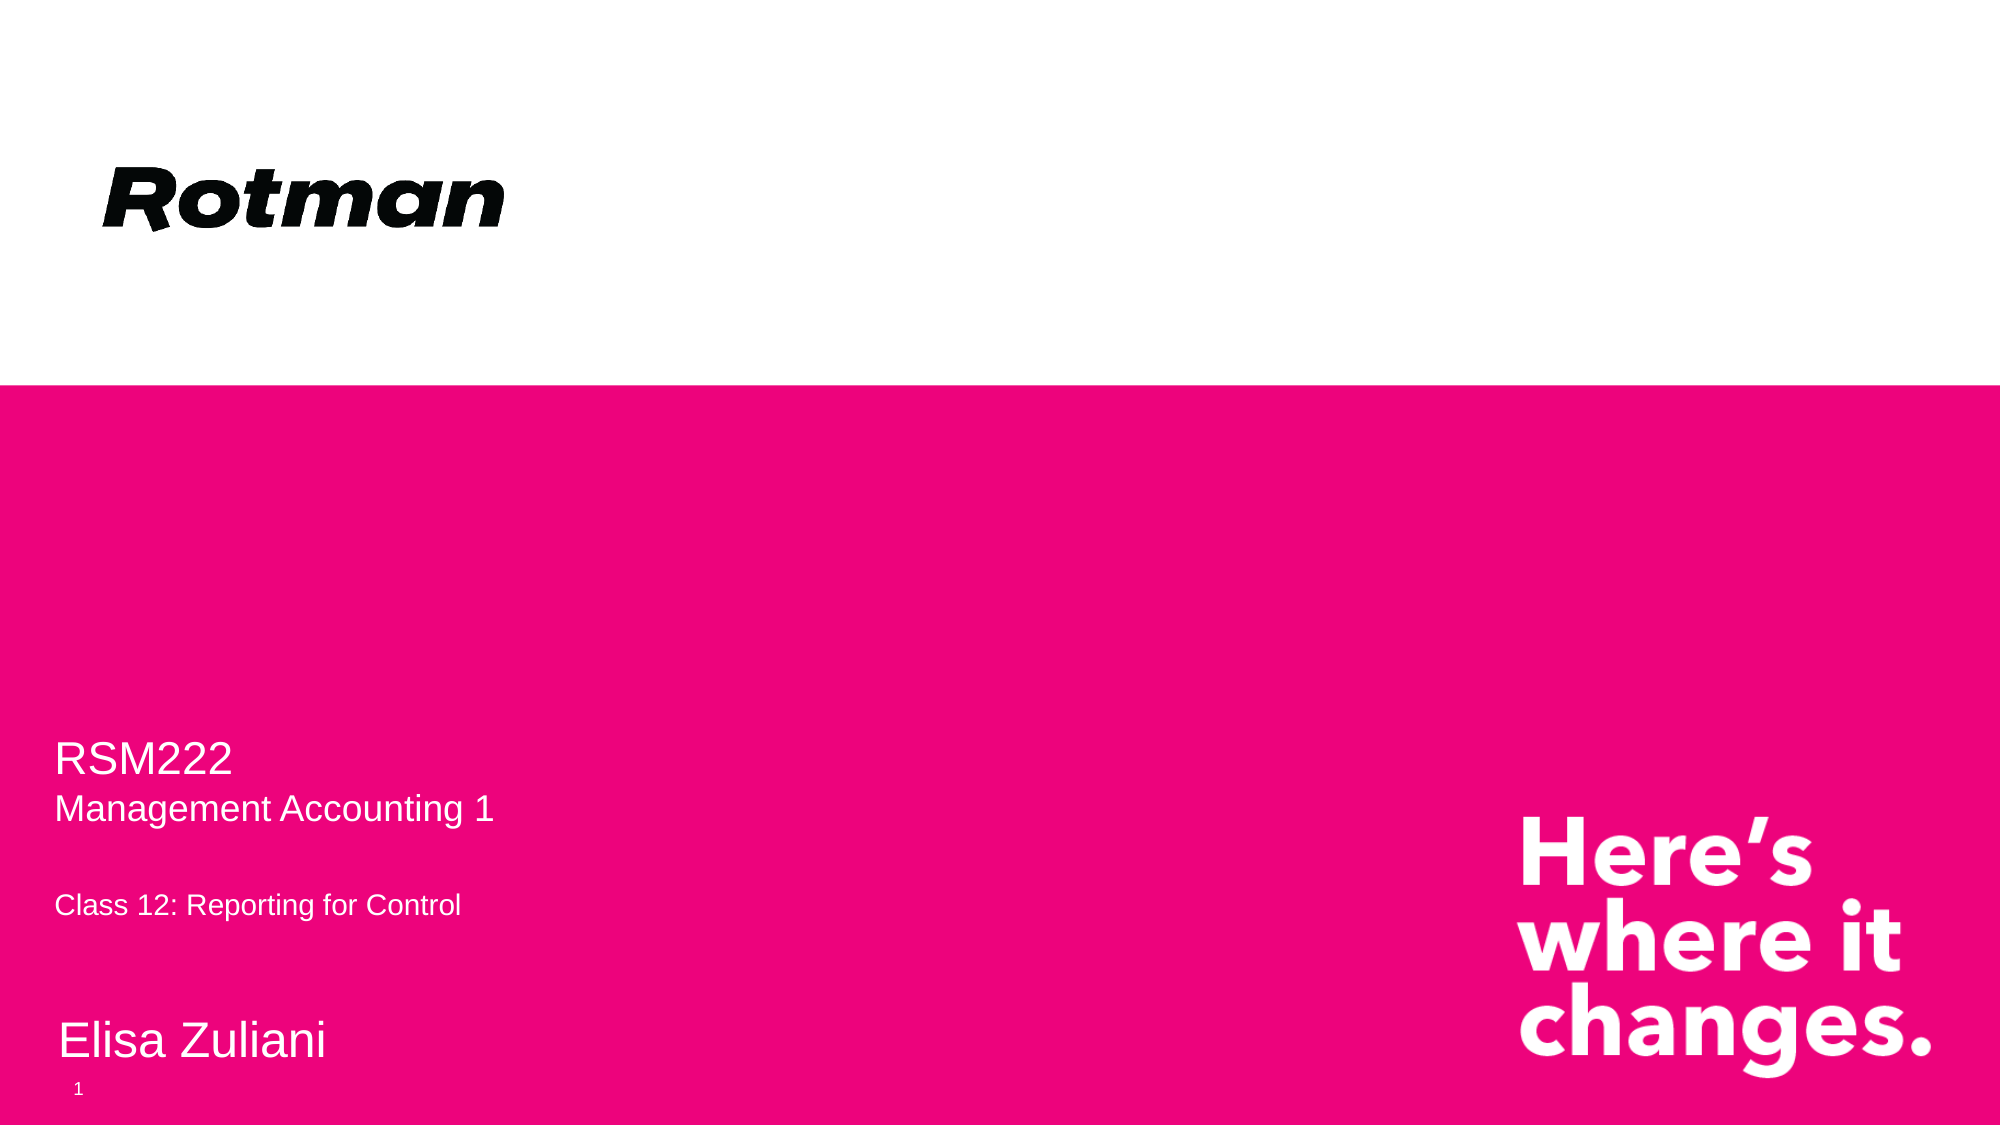

# RSM222 Management Accounting 1 Class 12: Reporting for Control
Elisa Zuliani
1